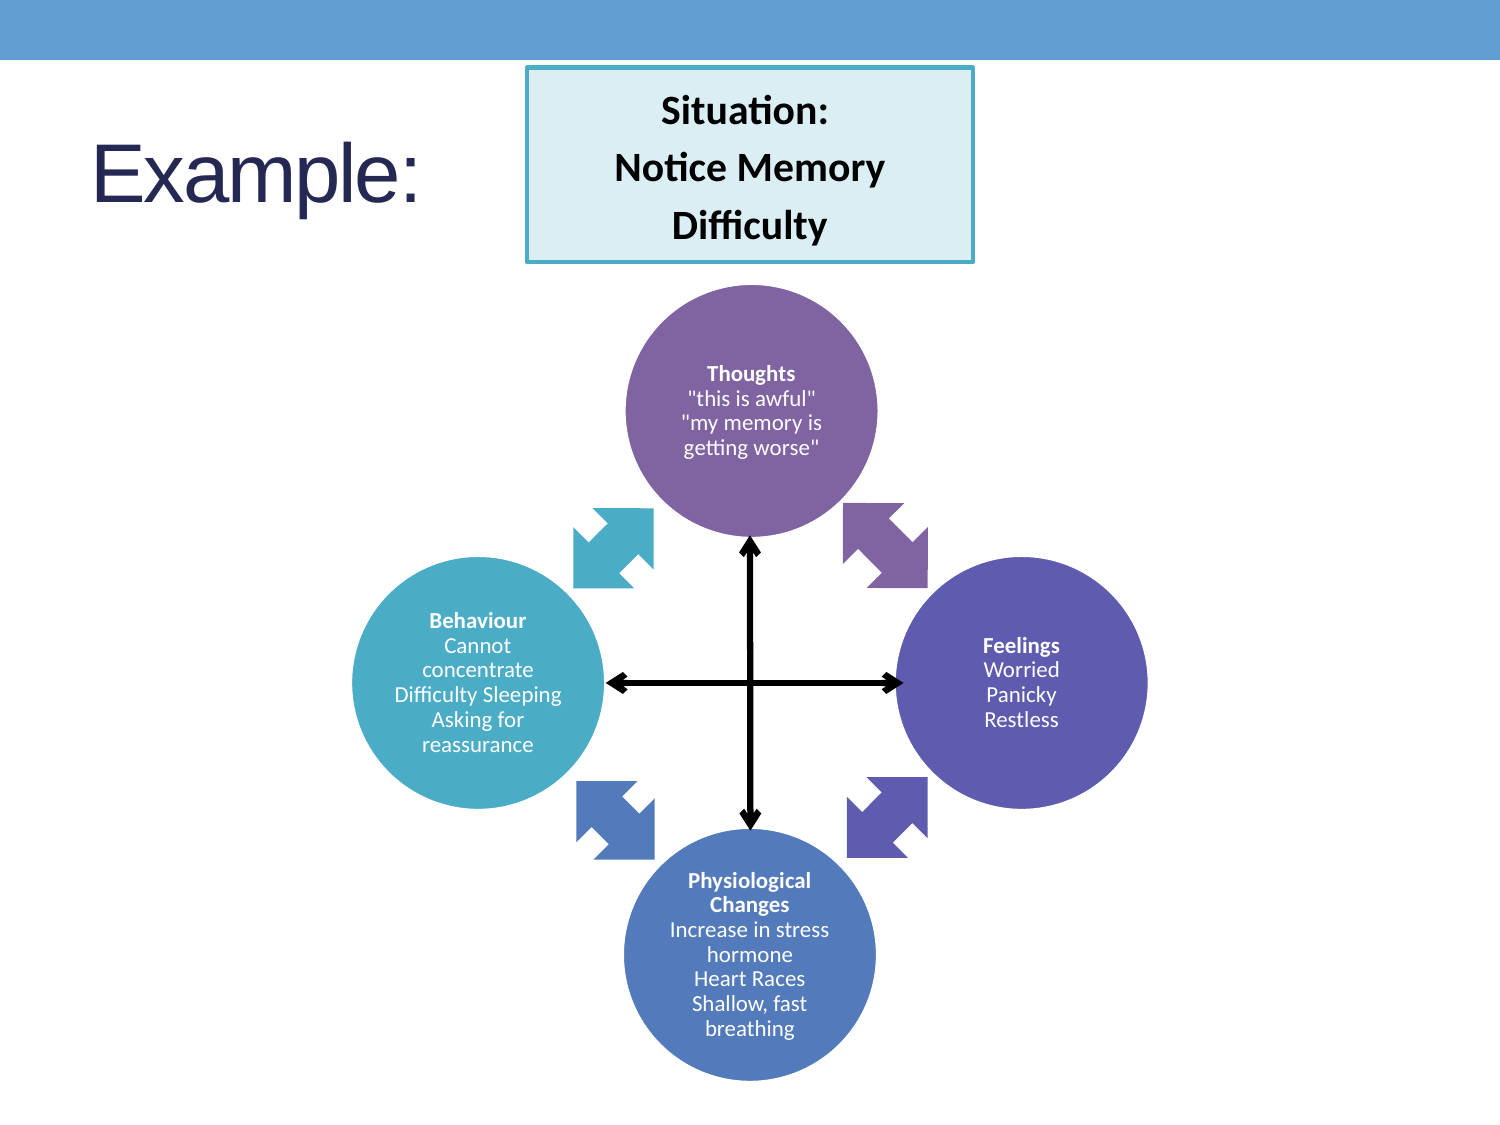

Situation:
Notice Memory Difficulty
# Example:
Thoughts
"this is awful"
"my memory is getting worse"

Feelings
Worried
Panicky
Restless

Physiological Changes
Increase in stress hormone
Heart Races
Shallow, fast breathing

Behaviour
Cannot concentrate
Difficulty Sleeping
Asking for reassurance